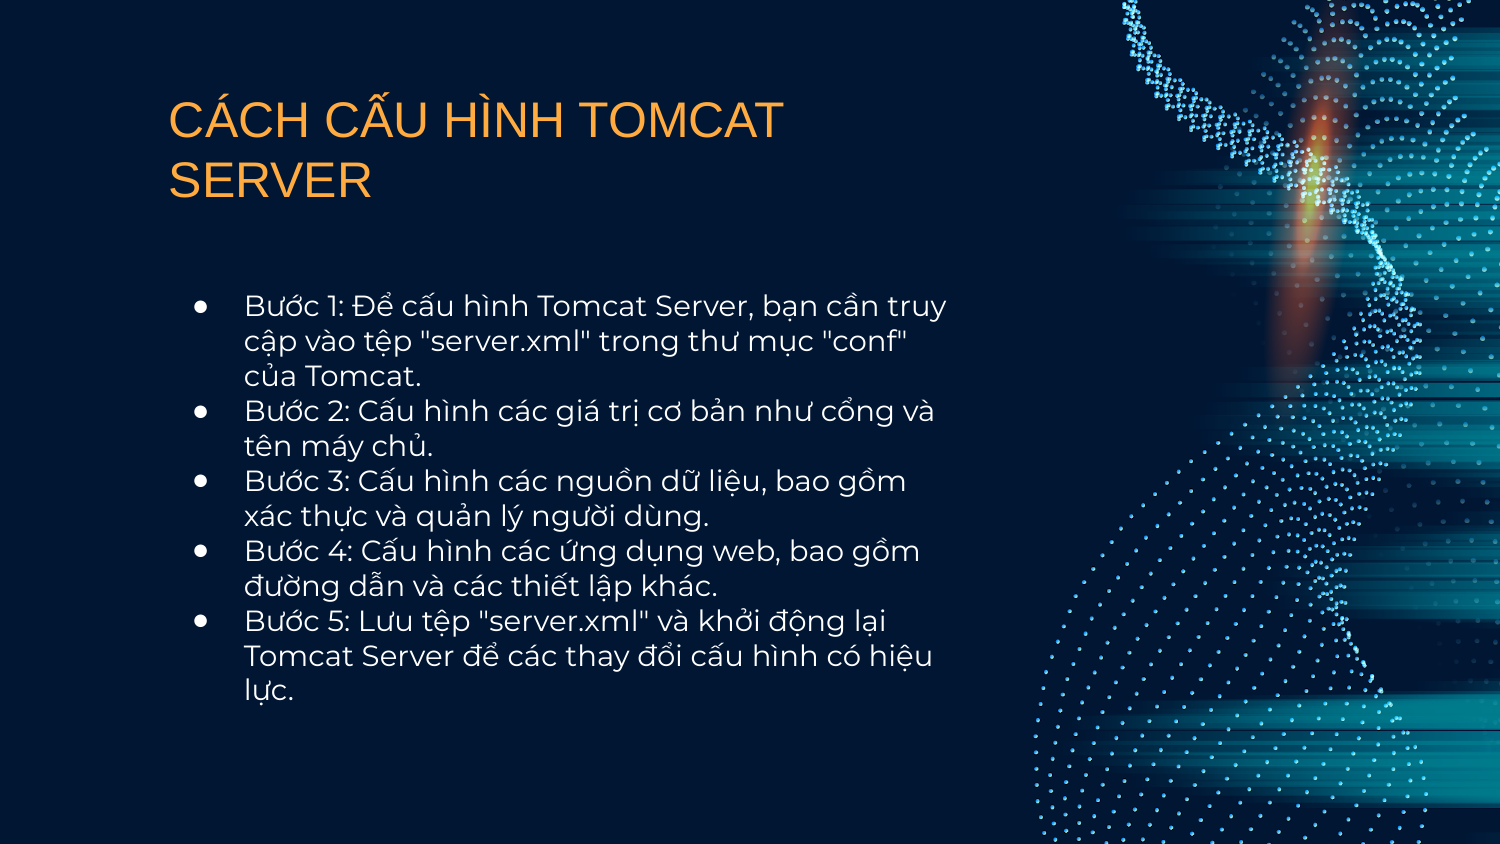

# CÁCH CẤU HÌNH TOMCAT SERVER
Bước 1: Để cấu hình Tomcat Server, bạn cần truy cập vào tệp "server.xml" trong thư mục "conf" của Tomcat.
Bước 2: Cấu hình các giá trị cơ bản như cổng và tên máy chủ.
Bước 3: Cấu hình các nguồn dữ liệu, bao gồm xác thực và quản lý người dùng.
Bước 4: Cấu hình các ứng dụng web, bao gồm đường dẫn và các thiết lập khác.
Bước 5: Lưu tệp "server.xml" và khởi động lại Tomcat Server để các thay đổi cấu hình có hiệu lực.